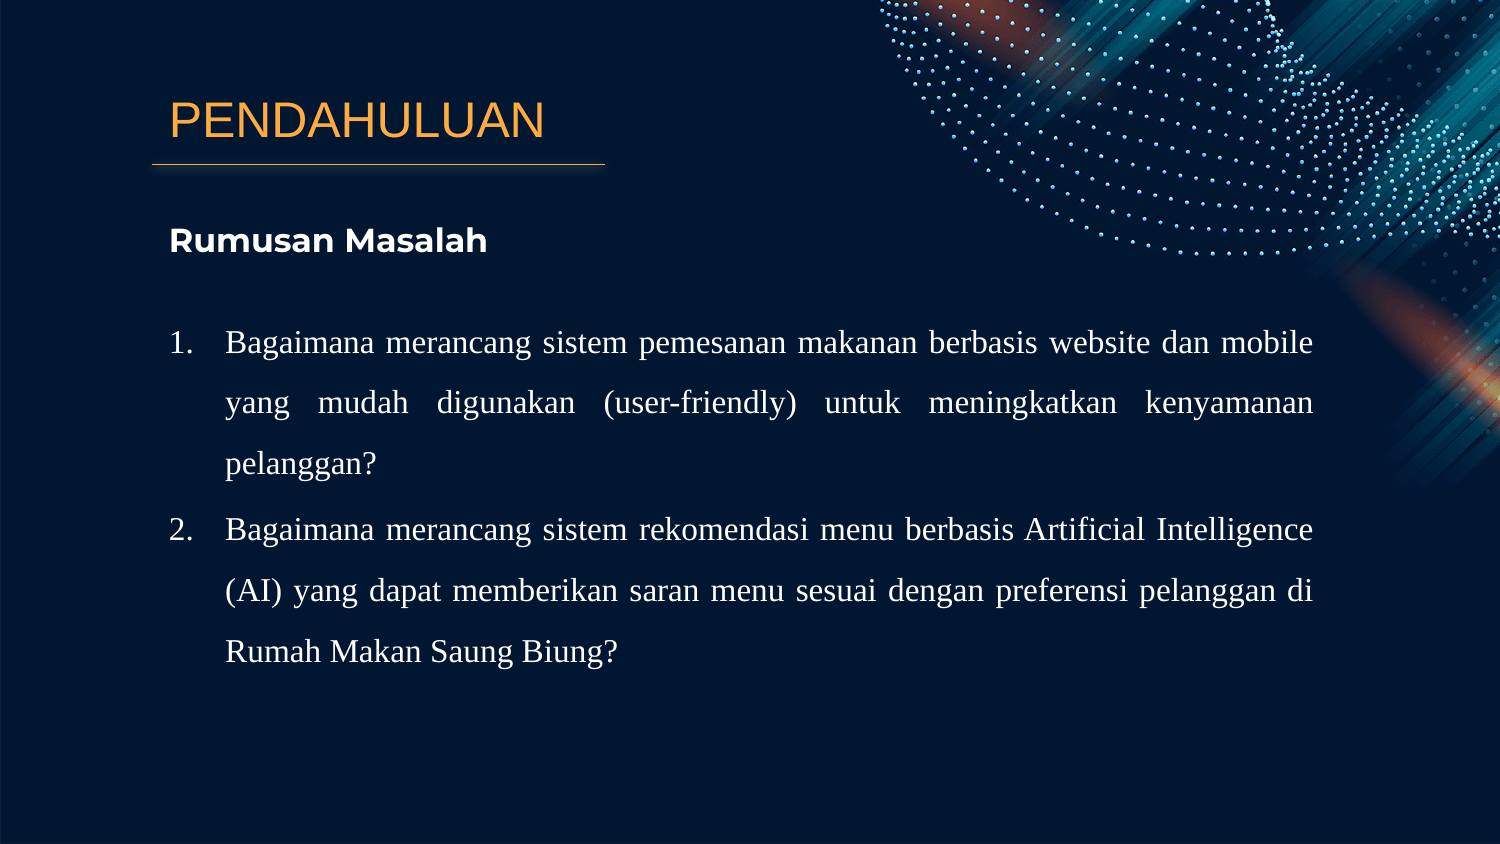

# PENDAHULUAN
Rumusan Masalah

Bagaimana merancang sistem pemesanan makanan berbasis website dan mobile yang mudah digunakan (user-friendly) untuk meningkatkan kenyamanan pelanggan?
Bagaimana merancang sistem rekomendasi menu berbasis Artificial Intelligence (AI) yang dapat memberikan saran menu sesuai dengan preferensi pelanggan di Rumah Makan Saung Biung?